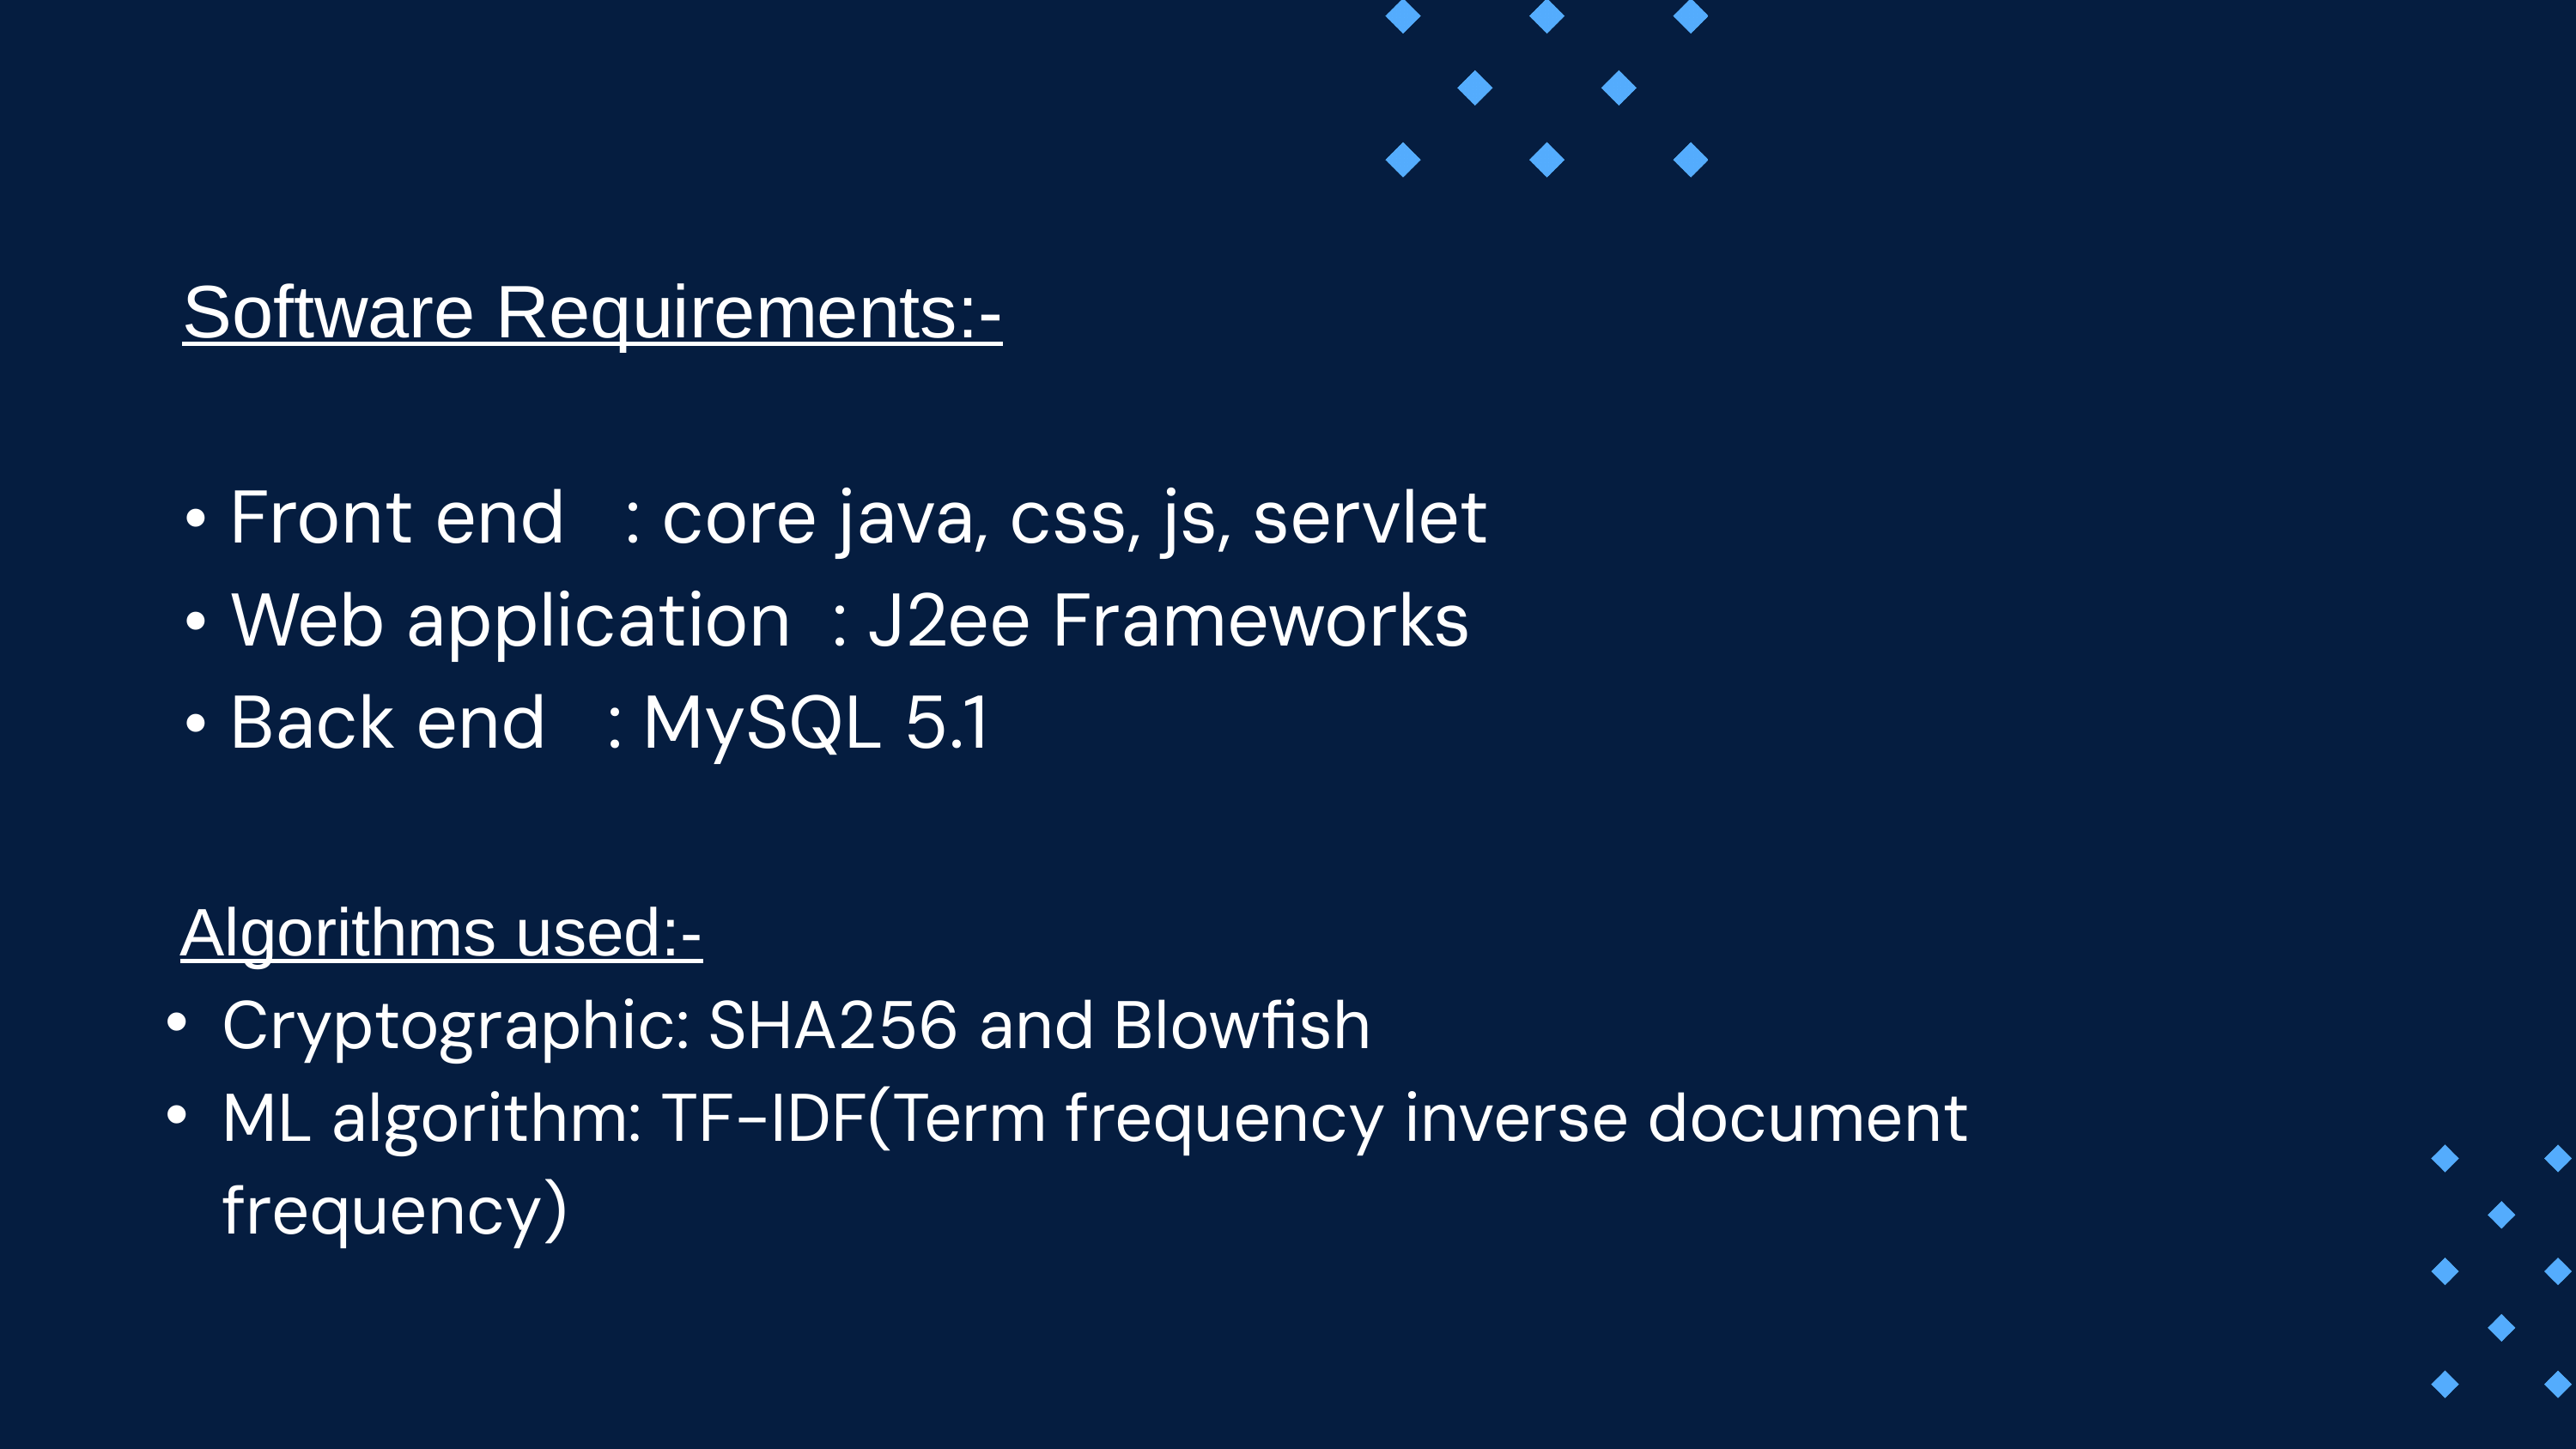

Software Requirements:-

• Front end   : core java, css, js, servlet
• Web application  : J2ee Frameworks
• Back end   : MySQL 5.1
    Algorithms used:-
Cryptographic: SHA256 and Blowfish
ML algorithm: TF-IDF(Term frequency inverse document frequency)